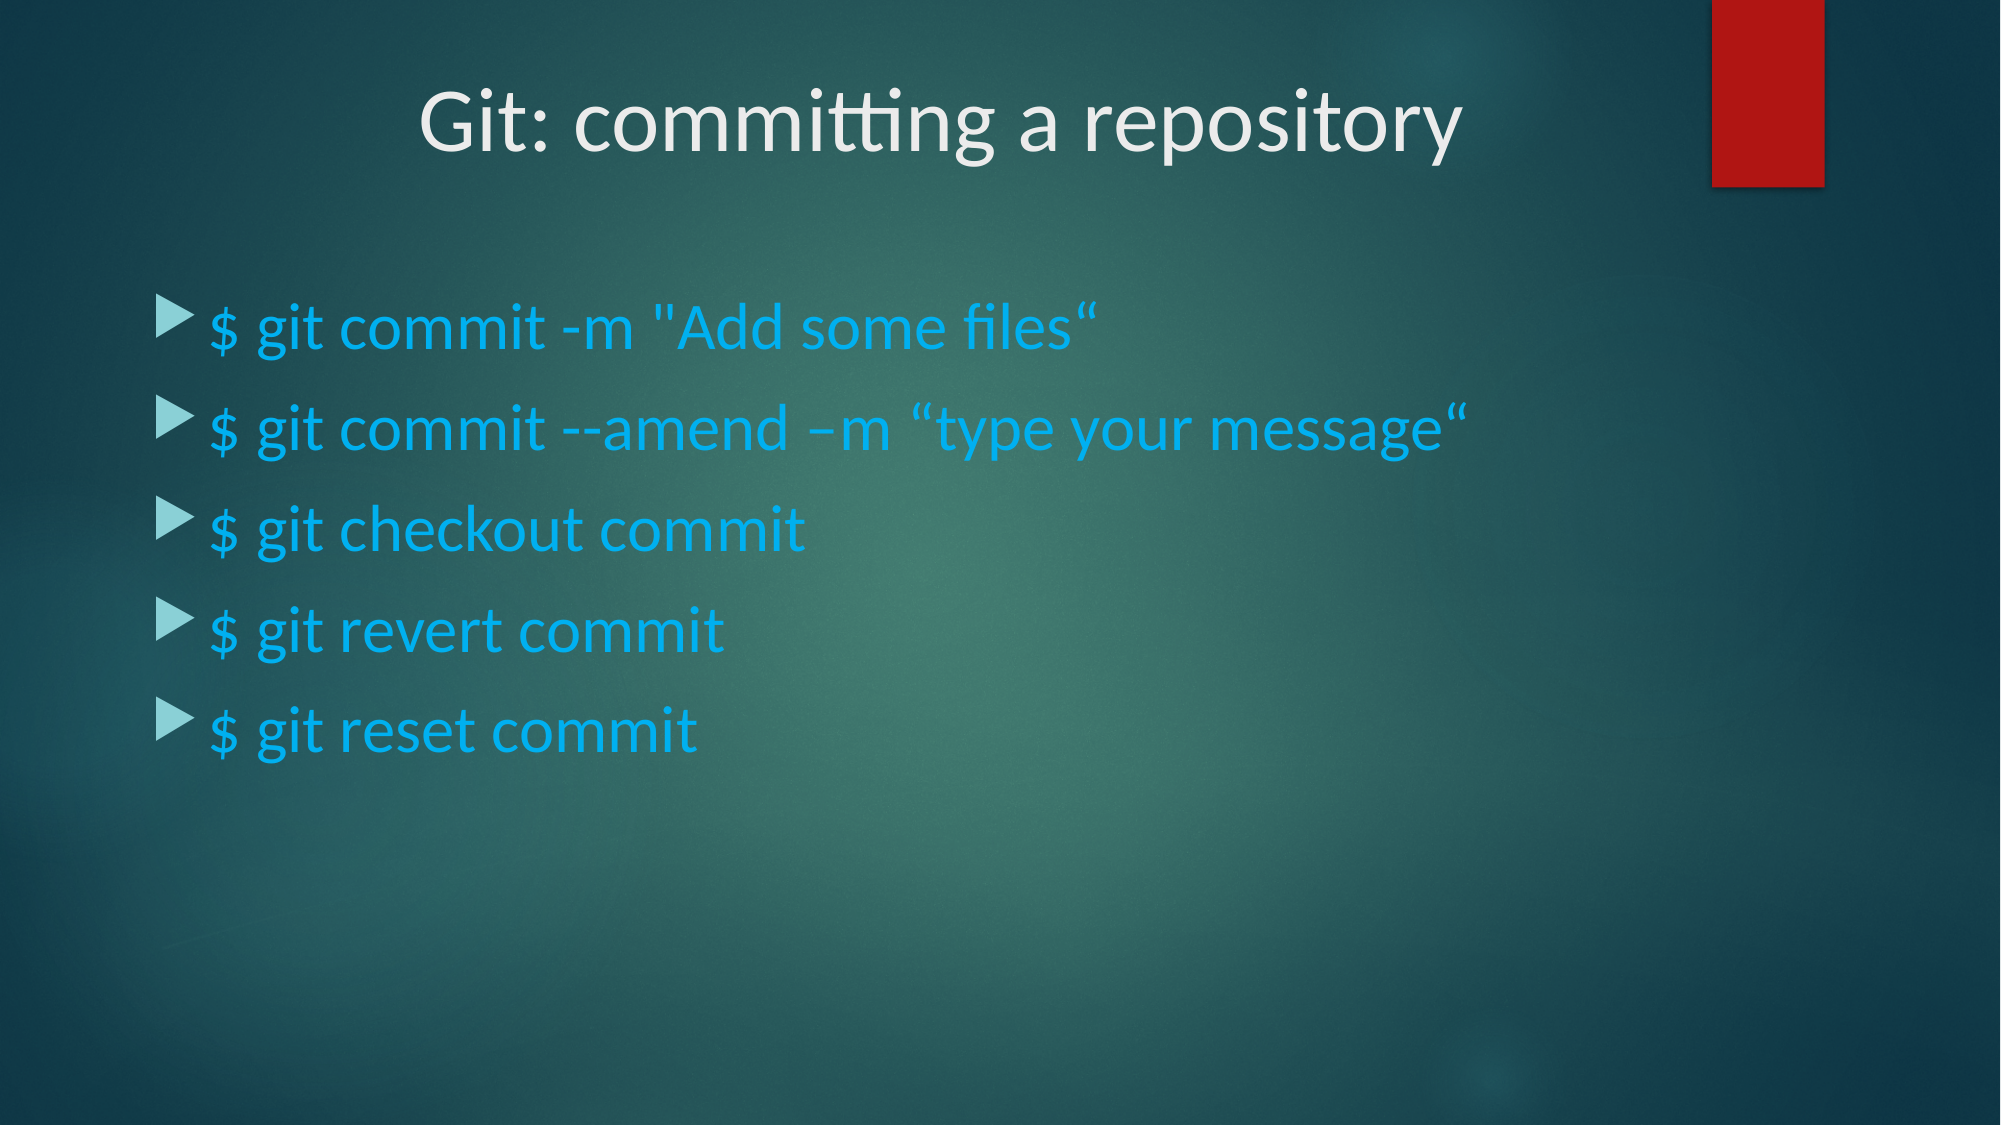

# Git: committing a repository
$ git commit -m "Add some files“
$ git commit --amend –m “type your message“
$ git checkout commit
$ git revert commit
$ git reset commit